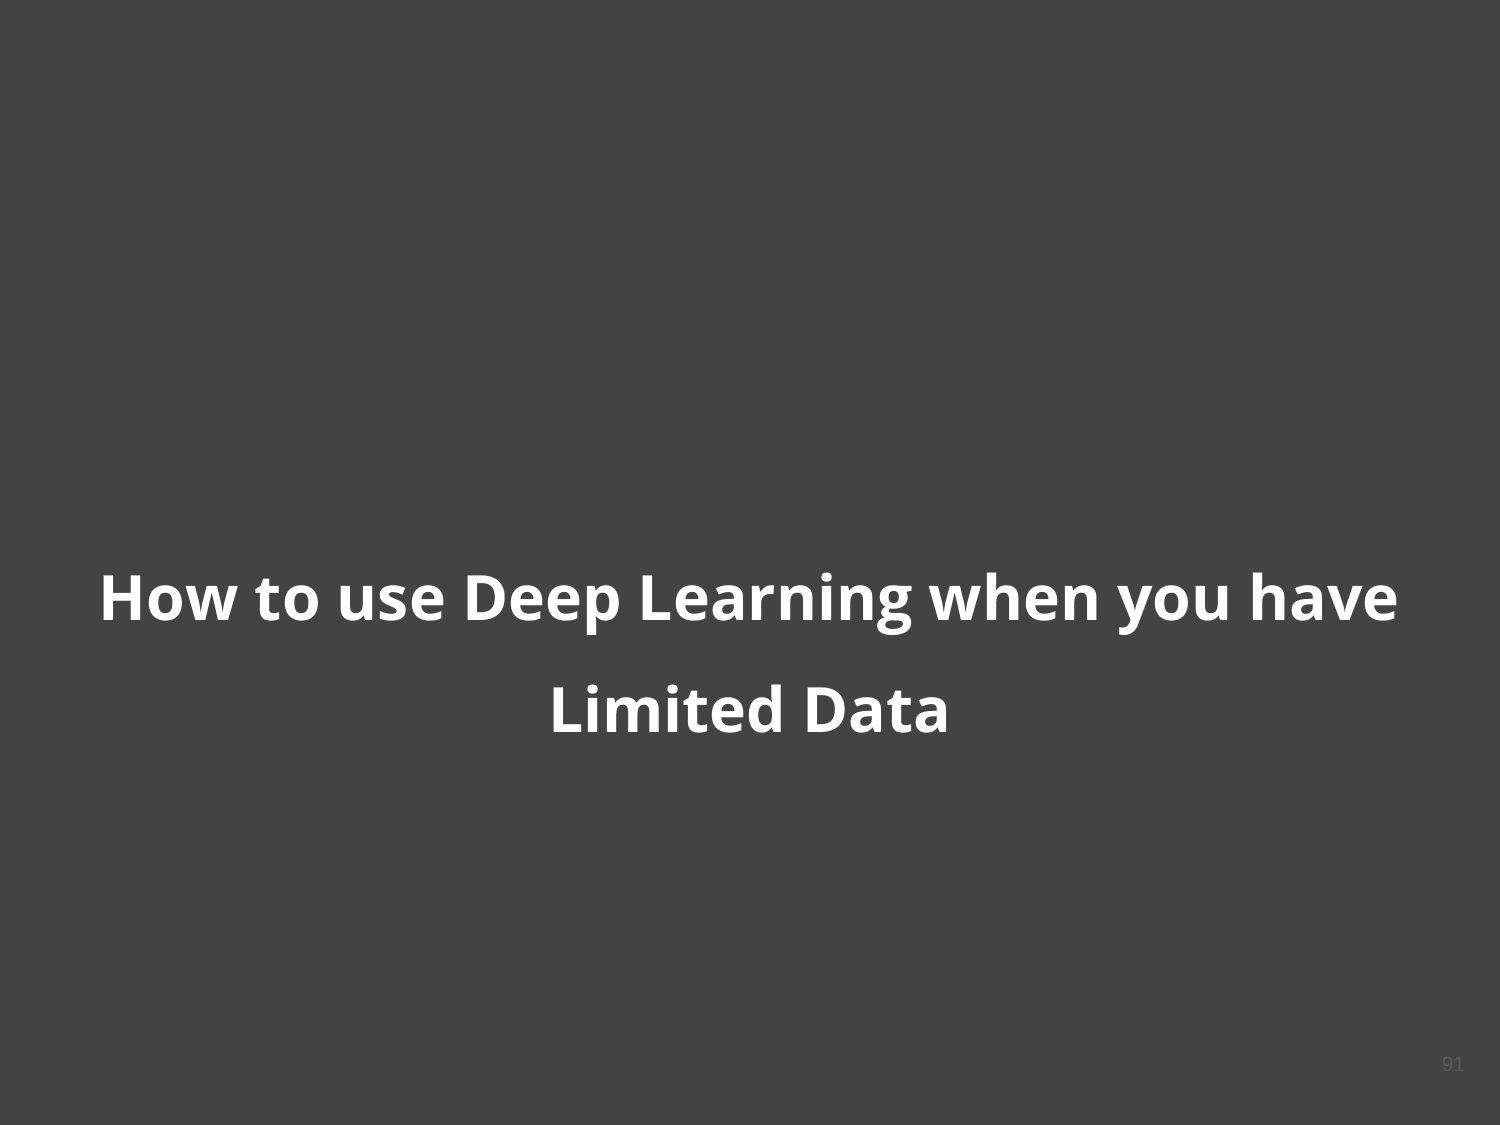

# How to use Deep Learning when you have Limited Data
91